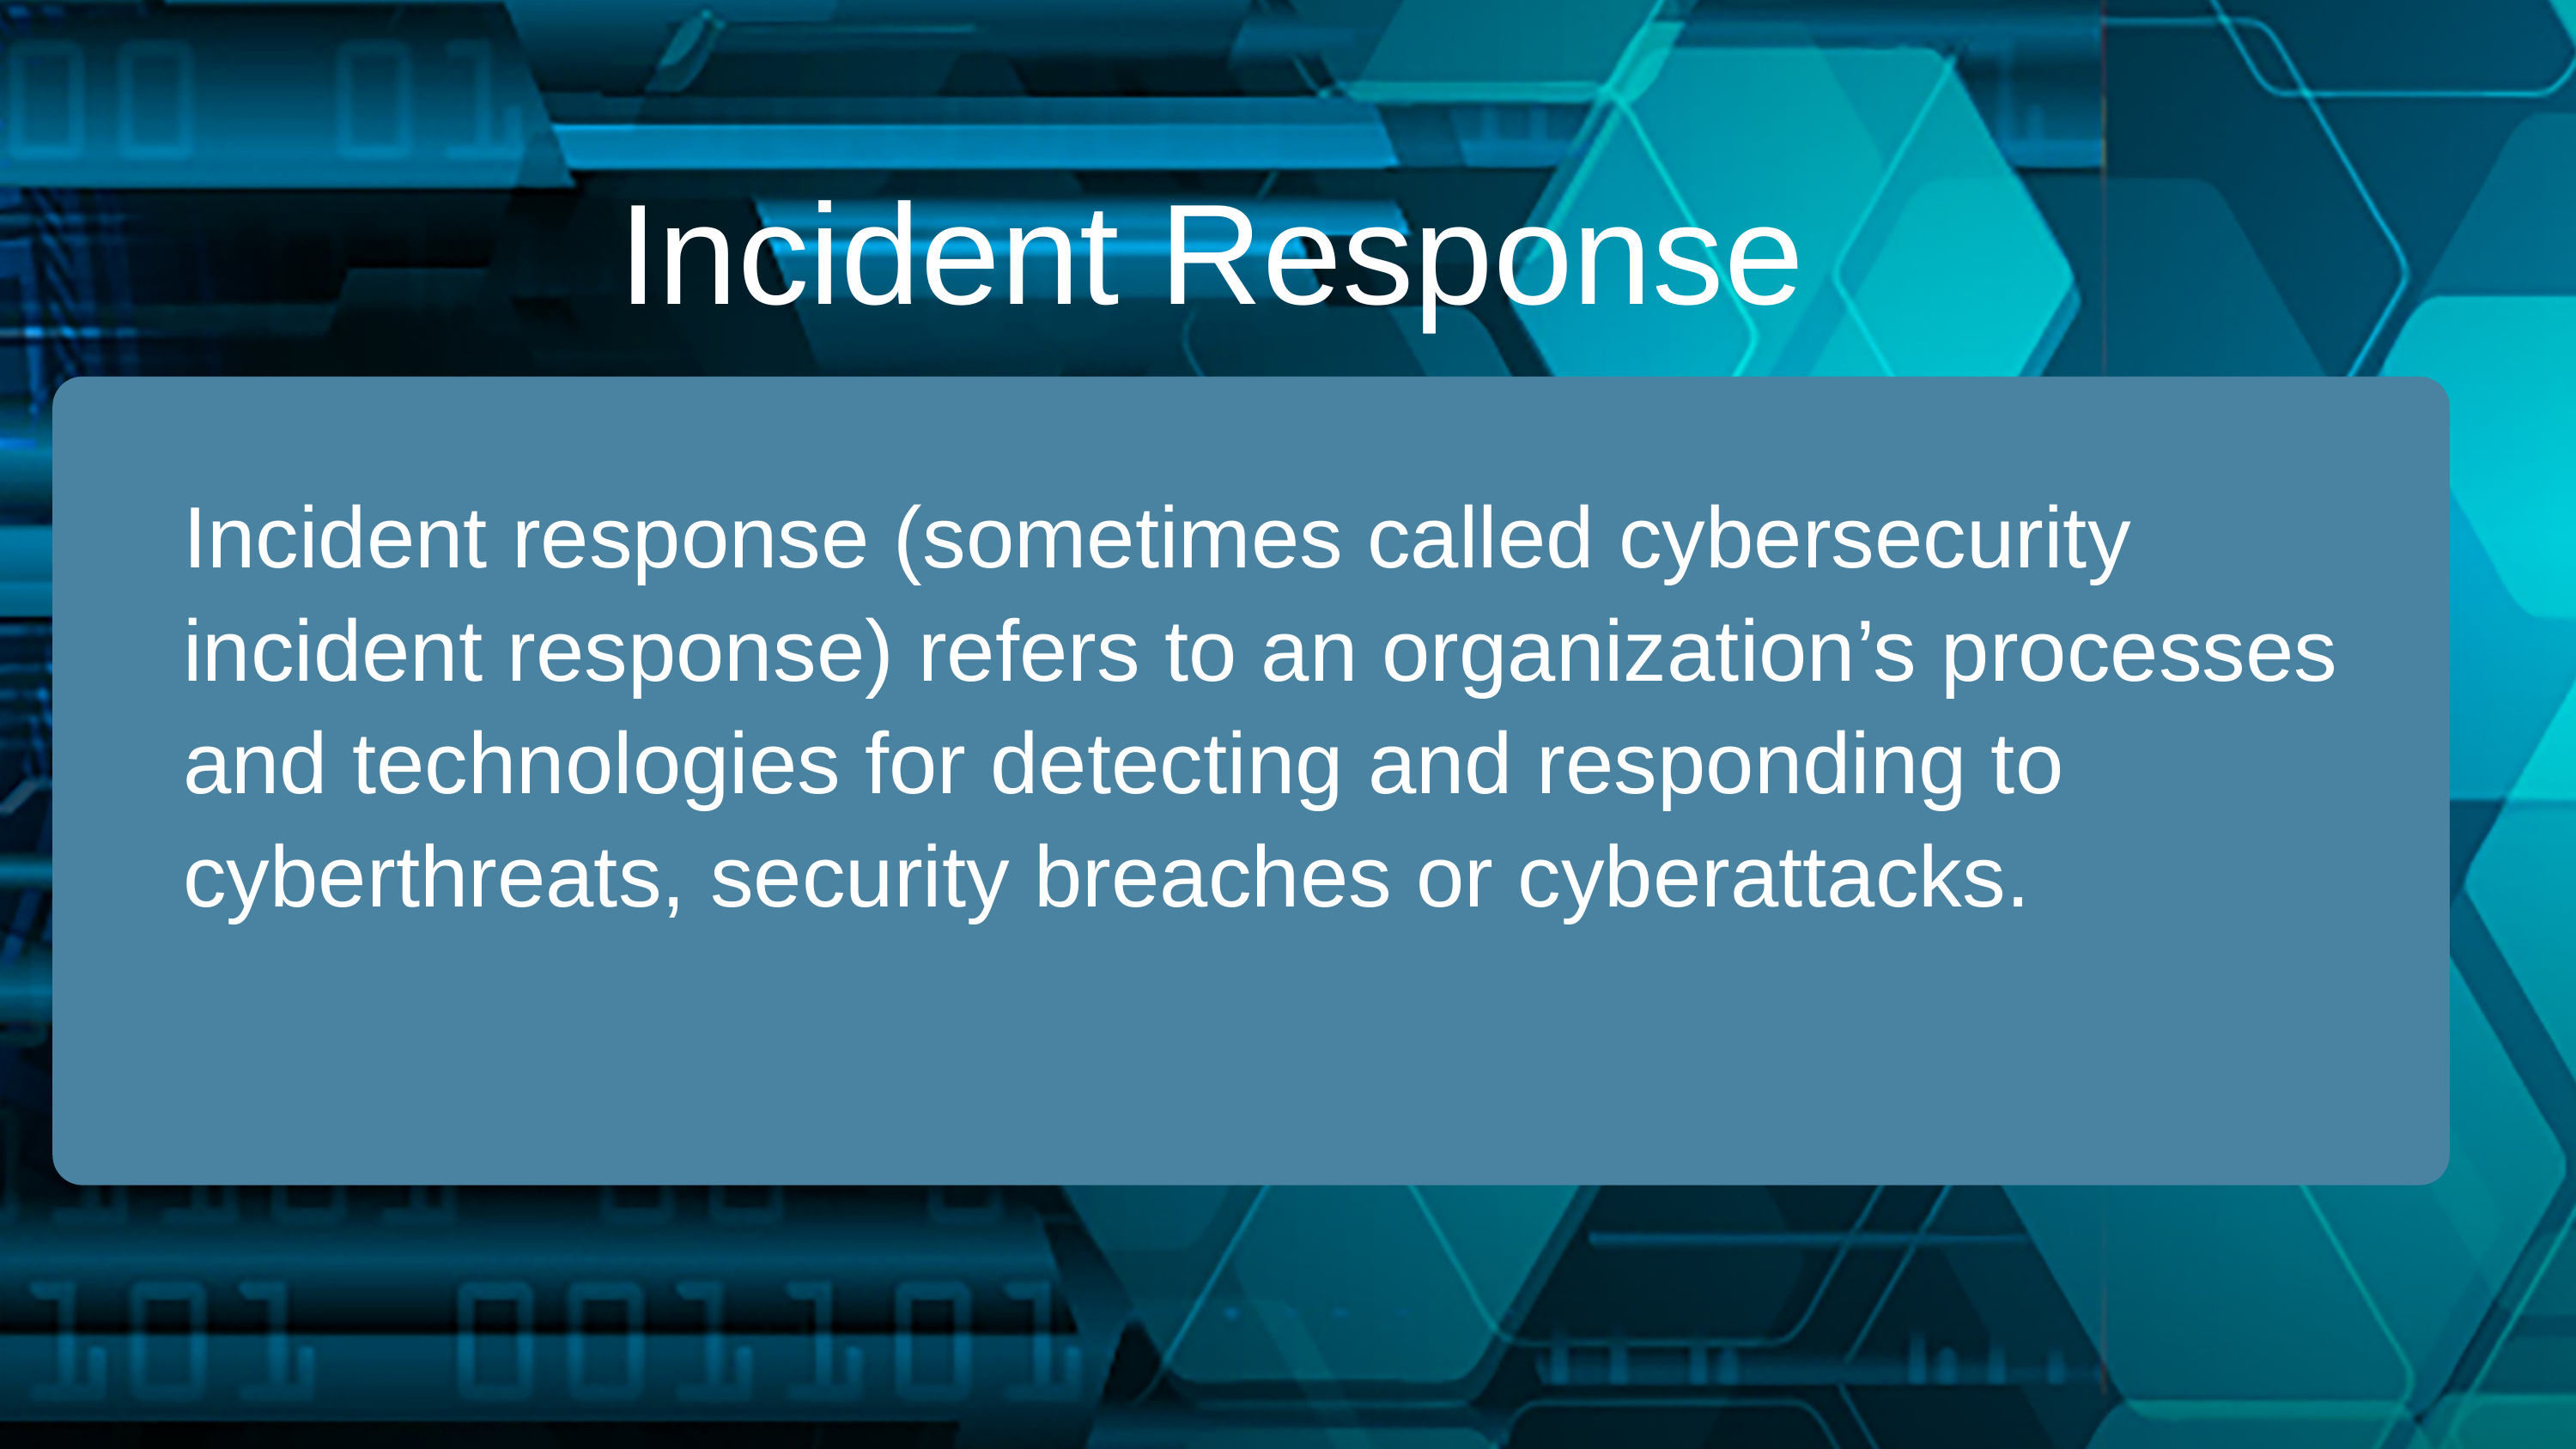

Incident Response

Incident response (sometimes called cybersecurity incident response) refers to an organization’s processes and technologies for detecting and responding to cyberthreats, security breaches or cyberattacks.